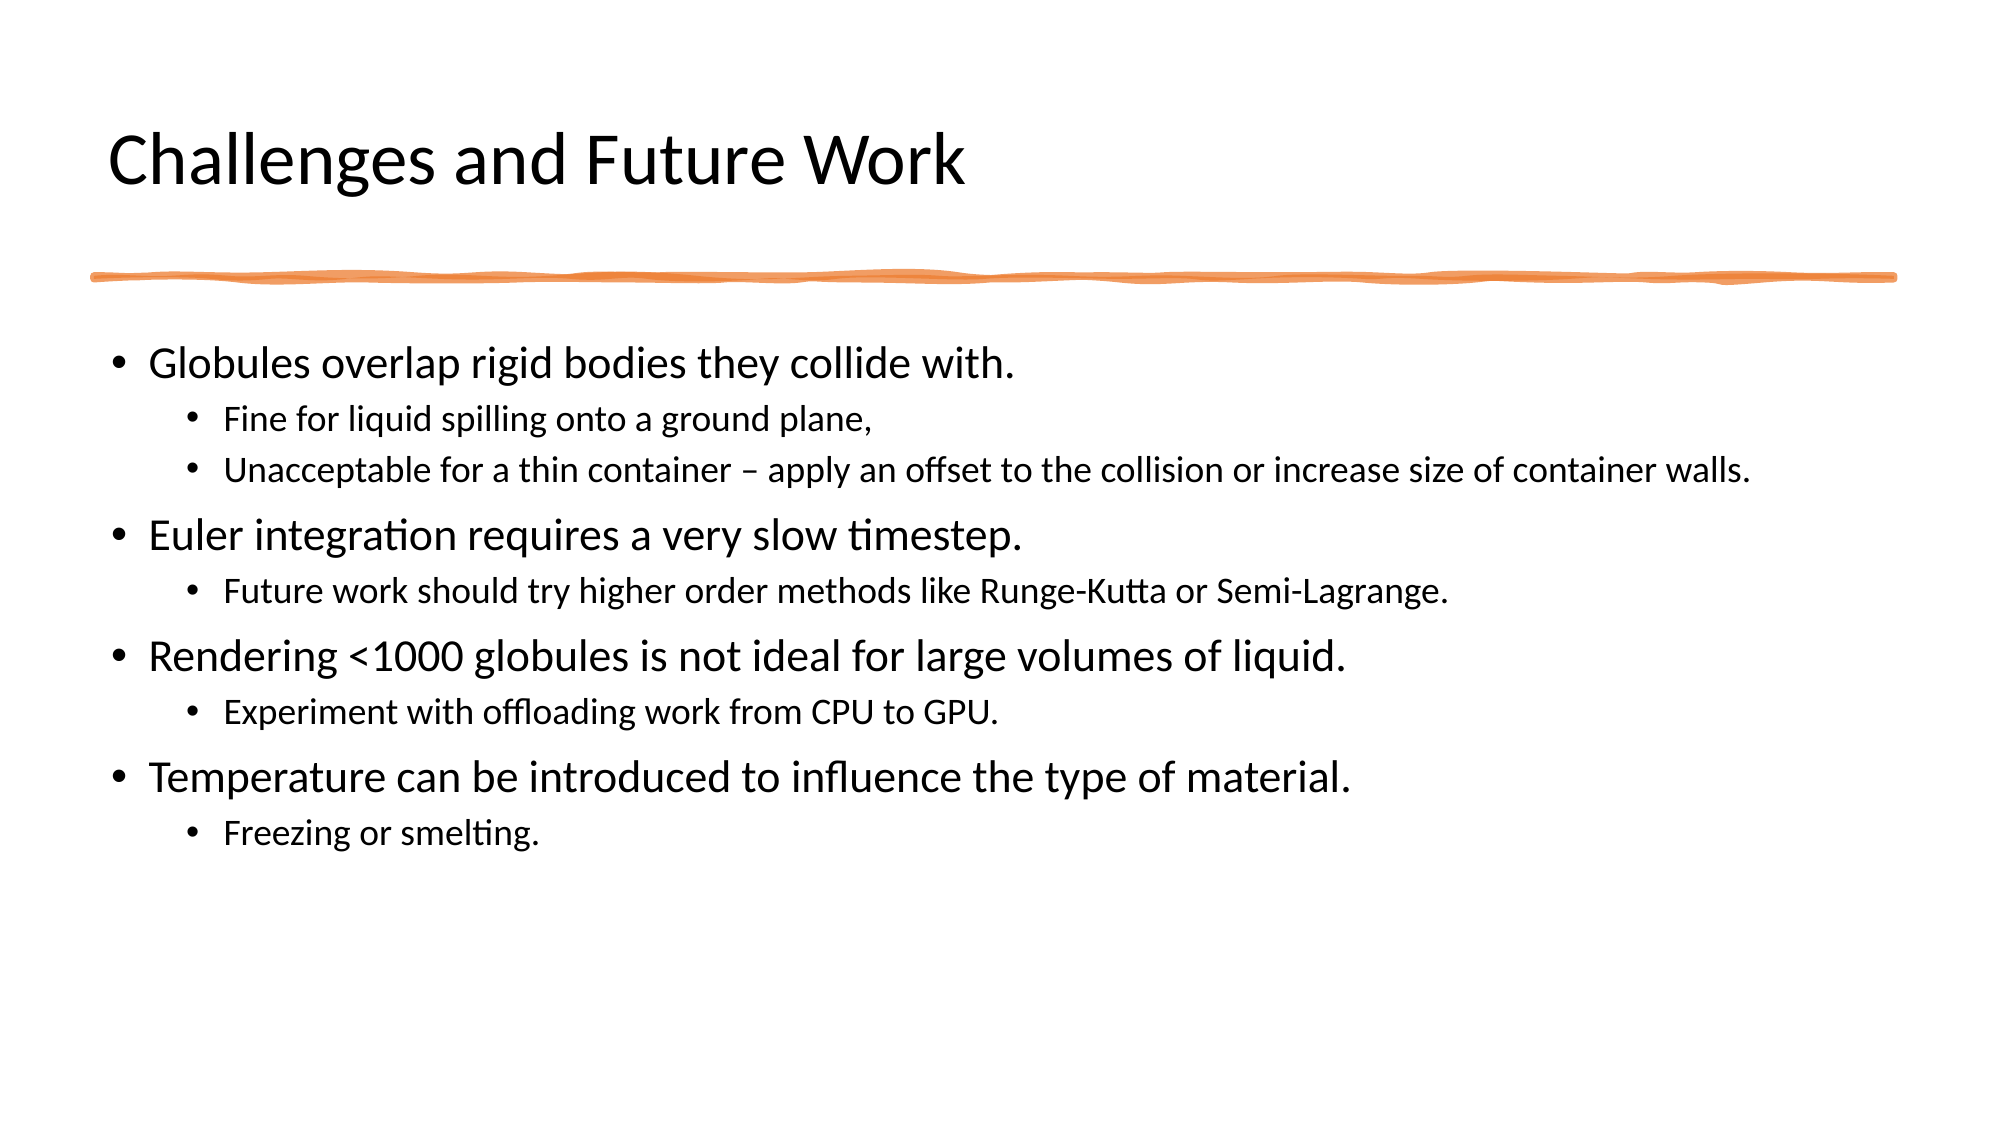

# Challenges and Future Work

Globules overlap rigid bodies they collide with.
Fine for liquid spilling onto a ground plane,
Unacceptable for a thin container – apply an offset to the collision or increase size of container walls.
Euler integration requires a very slow timestep.
Future work should try higher order methods like Runge-Kutta or Semi-Lagrange.
Rendering <1000 globules is not ideal for large volumes of liquid.
Experiment with offloading work from CPU to GPU.
Temperature can be introduced to influence the type of material.
Freezing or smelting.